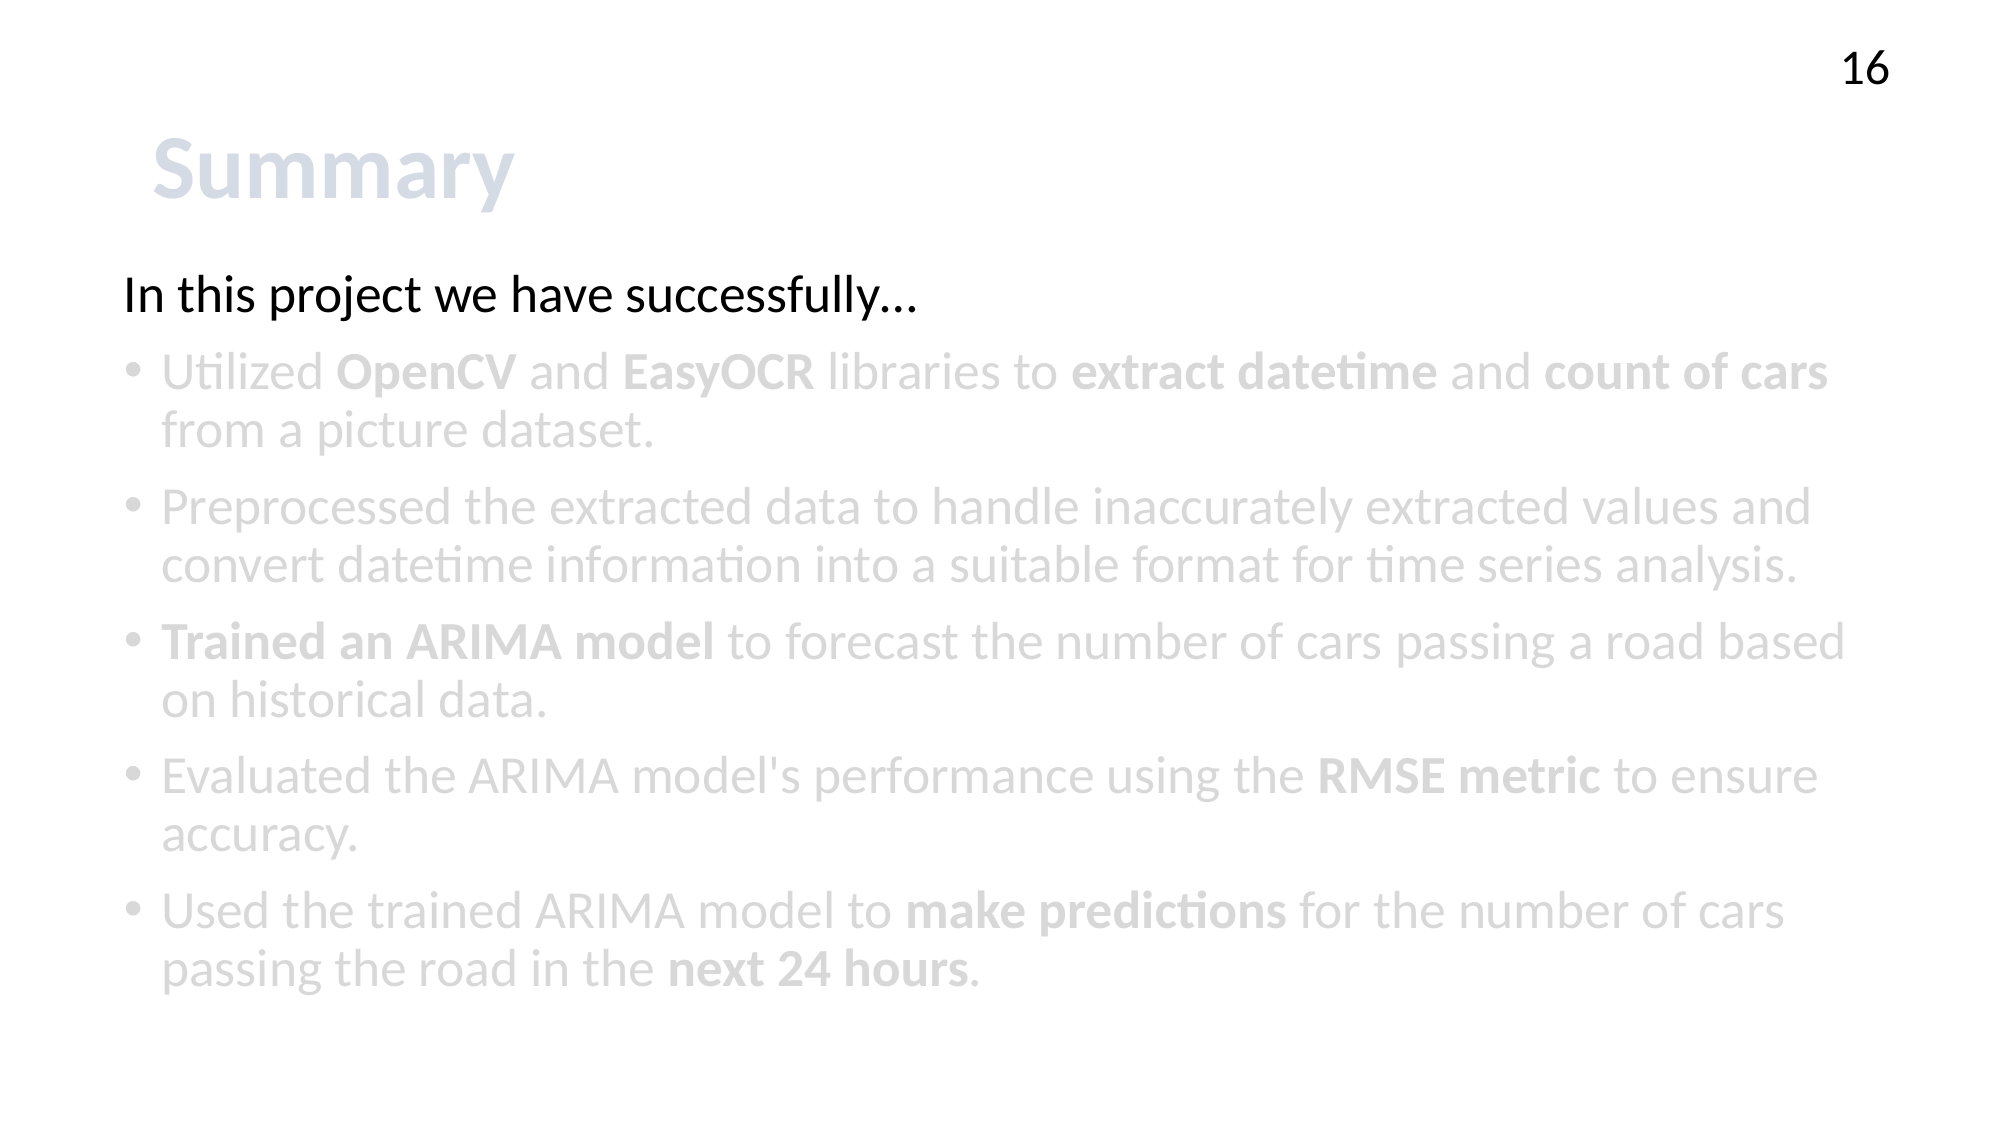

# Summary
In this project we have successfully…
Utilized OpenCV and EasyOCR libraries to extract datetime and count of cars from a picture dataset.
Preprocessed the extracted data to handle inaccurately extracted values and convert datetime information into a suitable format for time series analysis.
Trained an ARIMA model to forecast the number of cars passing a road based on historical data.
Evaluated the ARIMA model's performance using the RMSE metric to ensure accuracy.
Used the trained ARIMA model to make predictions for the number of cars passing the road in the next 24 hours.